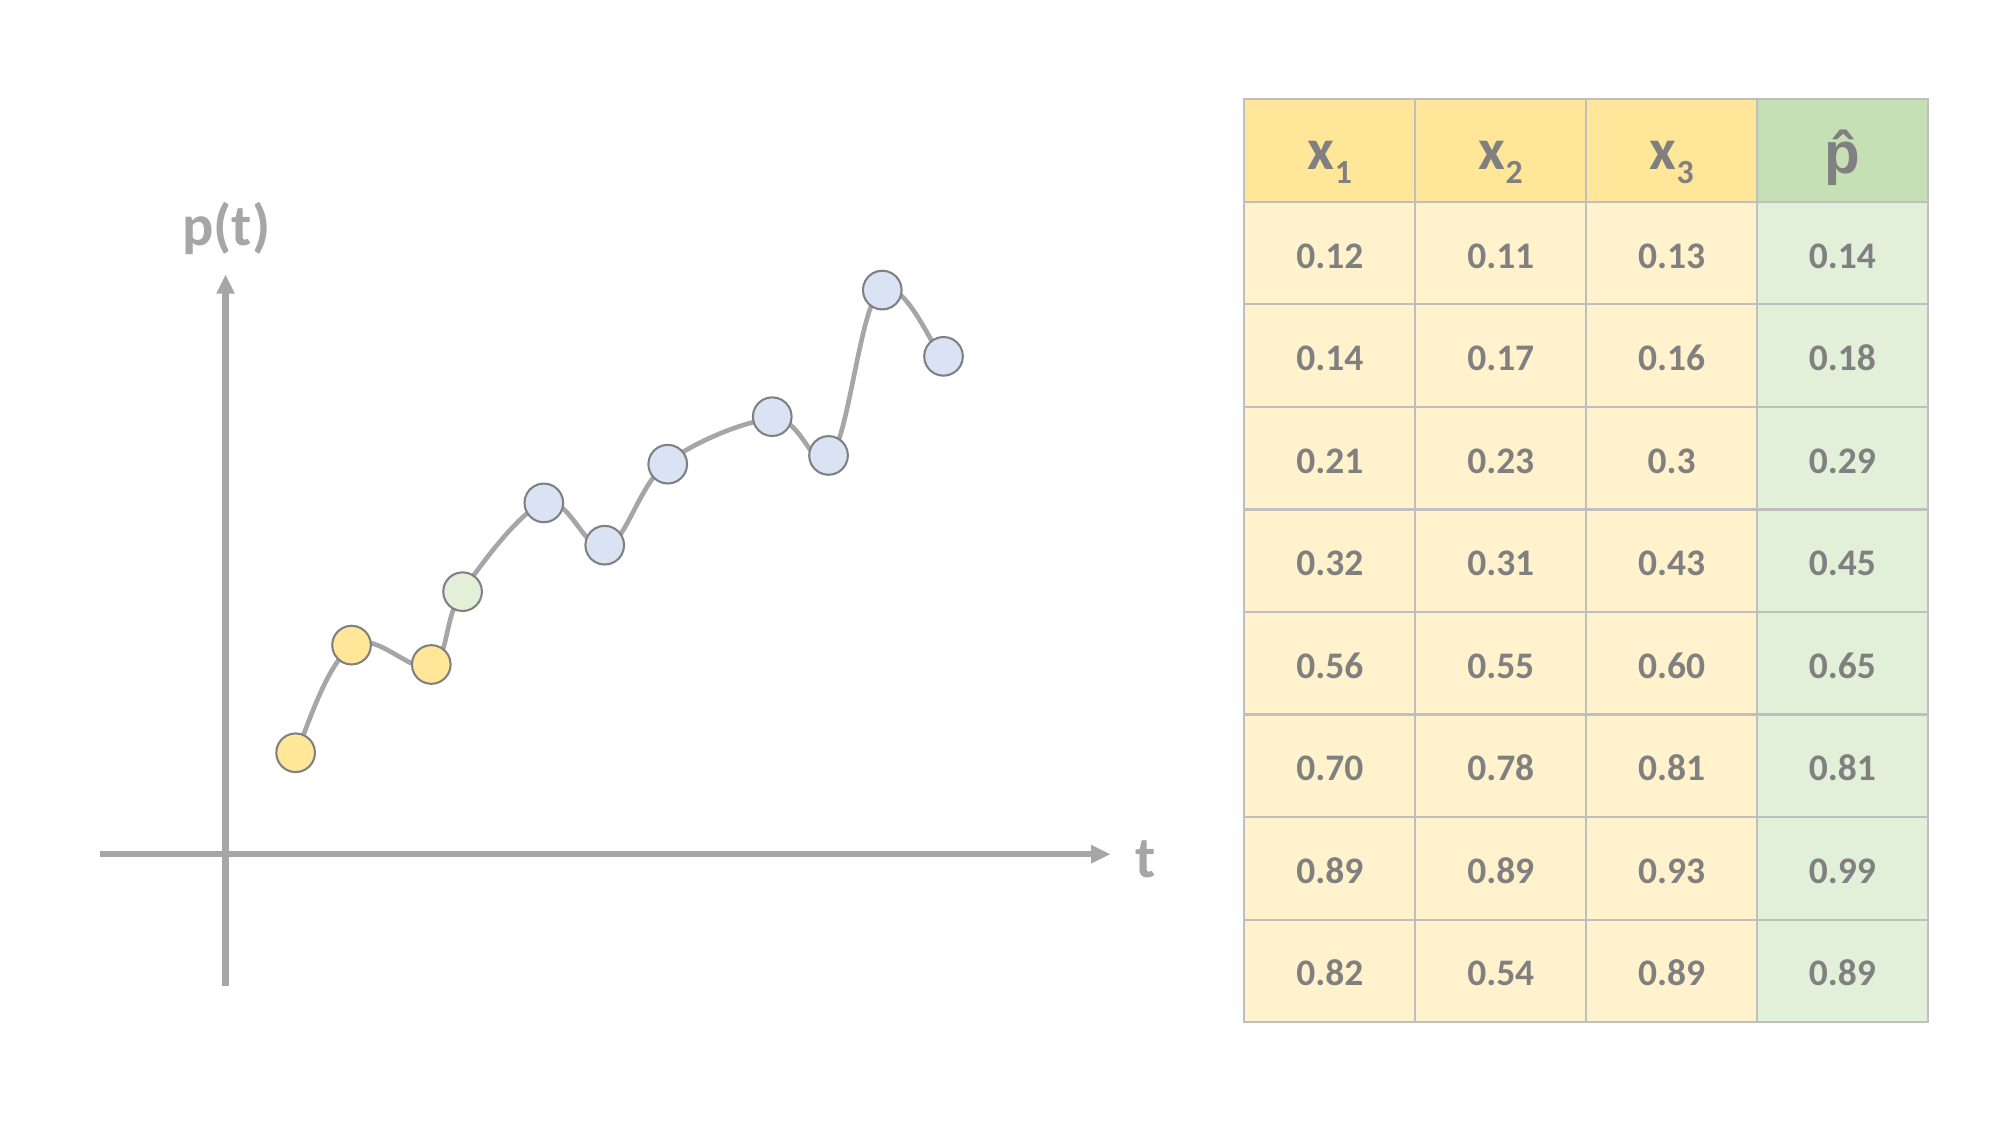

x3
p̂
x1
x2
p(t)
0.13
0.14
0.12
0.11

0.16
0.18
0.14
0.17

0.3
0.29
0.21
0.23

0.43
0.45
0.32
0.31

0.60
0.65
0.56
0.55

0.81
0.81
0.70
0.78

t
0.93
0.99
0.89
0.89
0.89
0.89
0.82
0.54